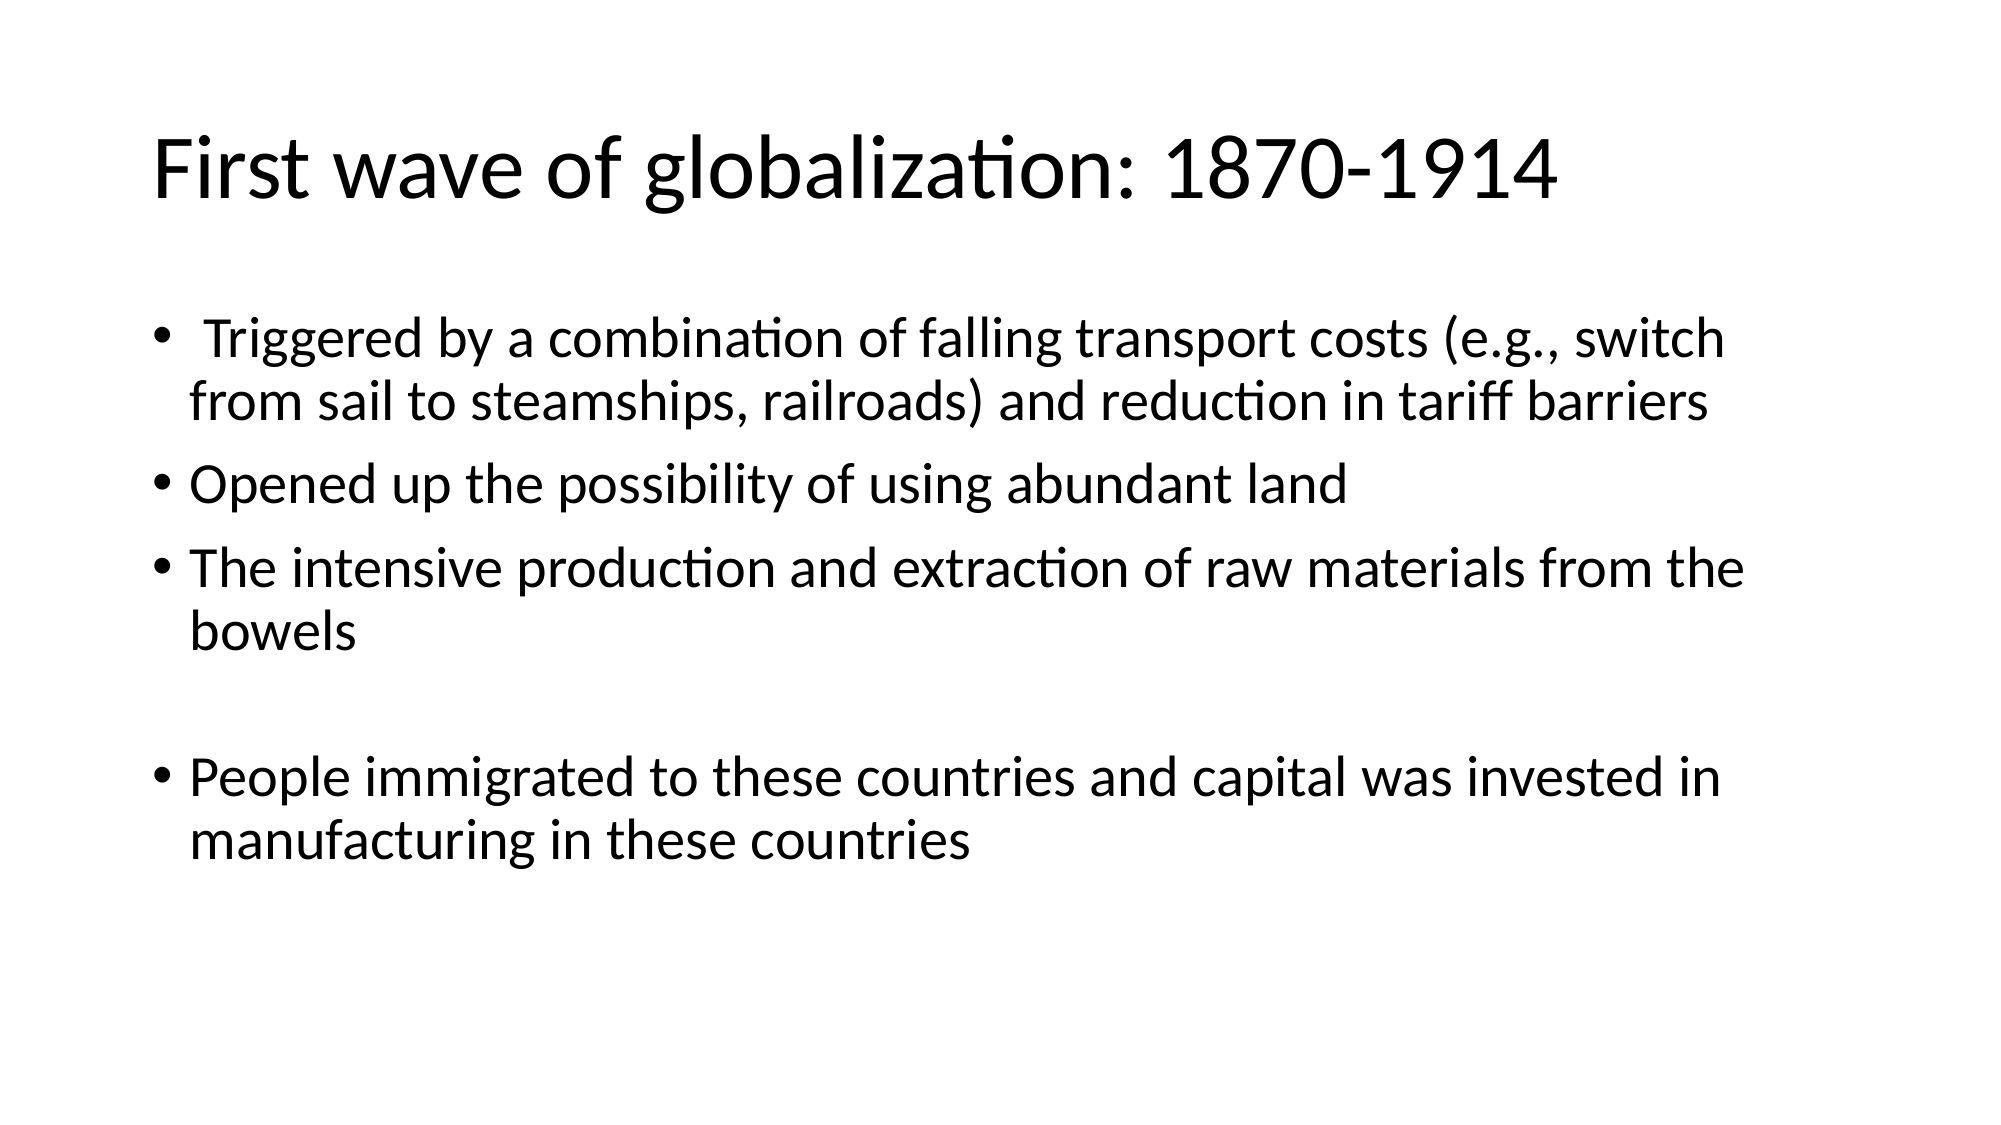

# First wave of globalization: 1870-1914
 Triggered by a combination of falling transport costs (e.g., switch from sail to steamships, railroads) and reduction in tariff barriers
Opened up the possibility of using abundant land
The intensive production and extraction of raw materials from the bowels
People immigrated to these countries and capital was invested in manufacturing in these countries